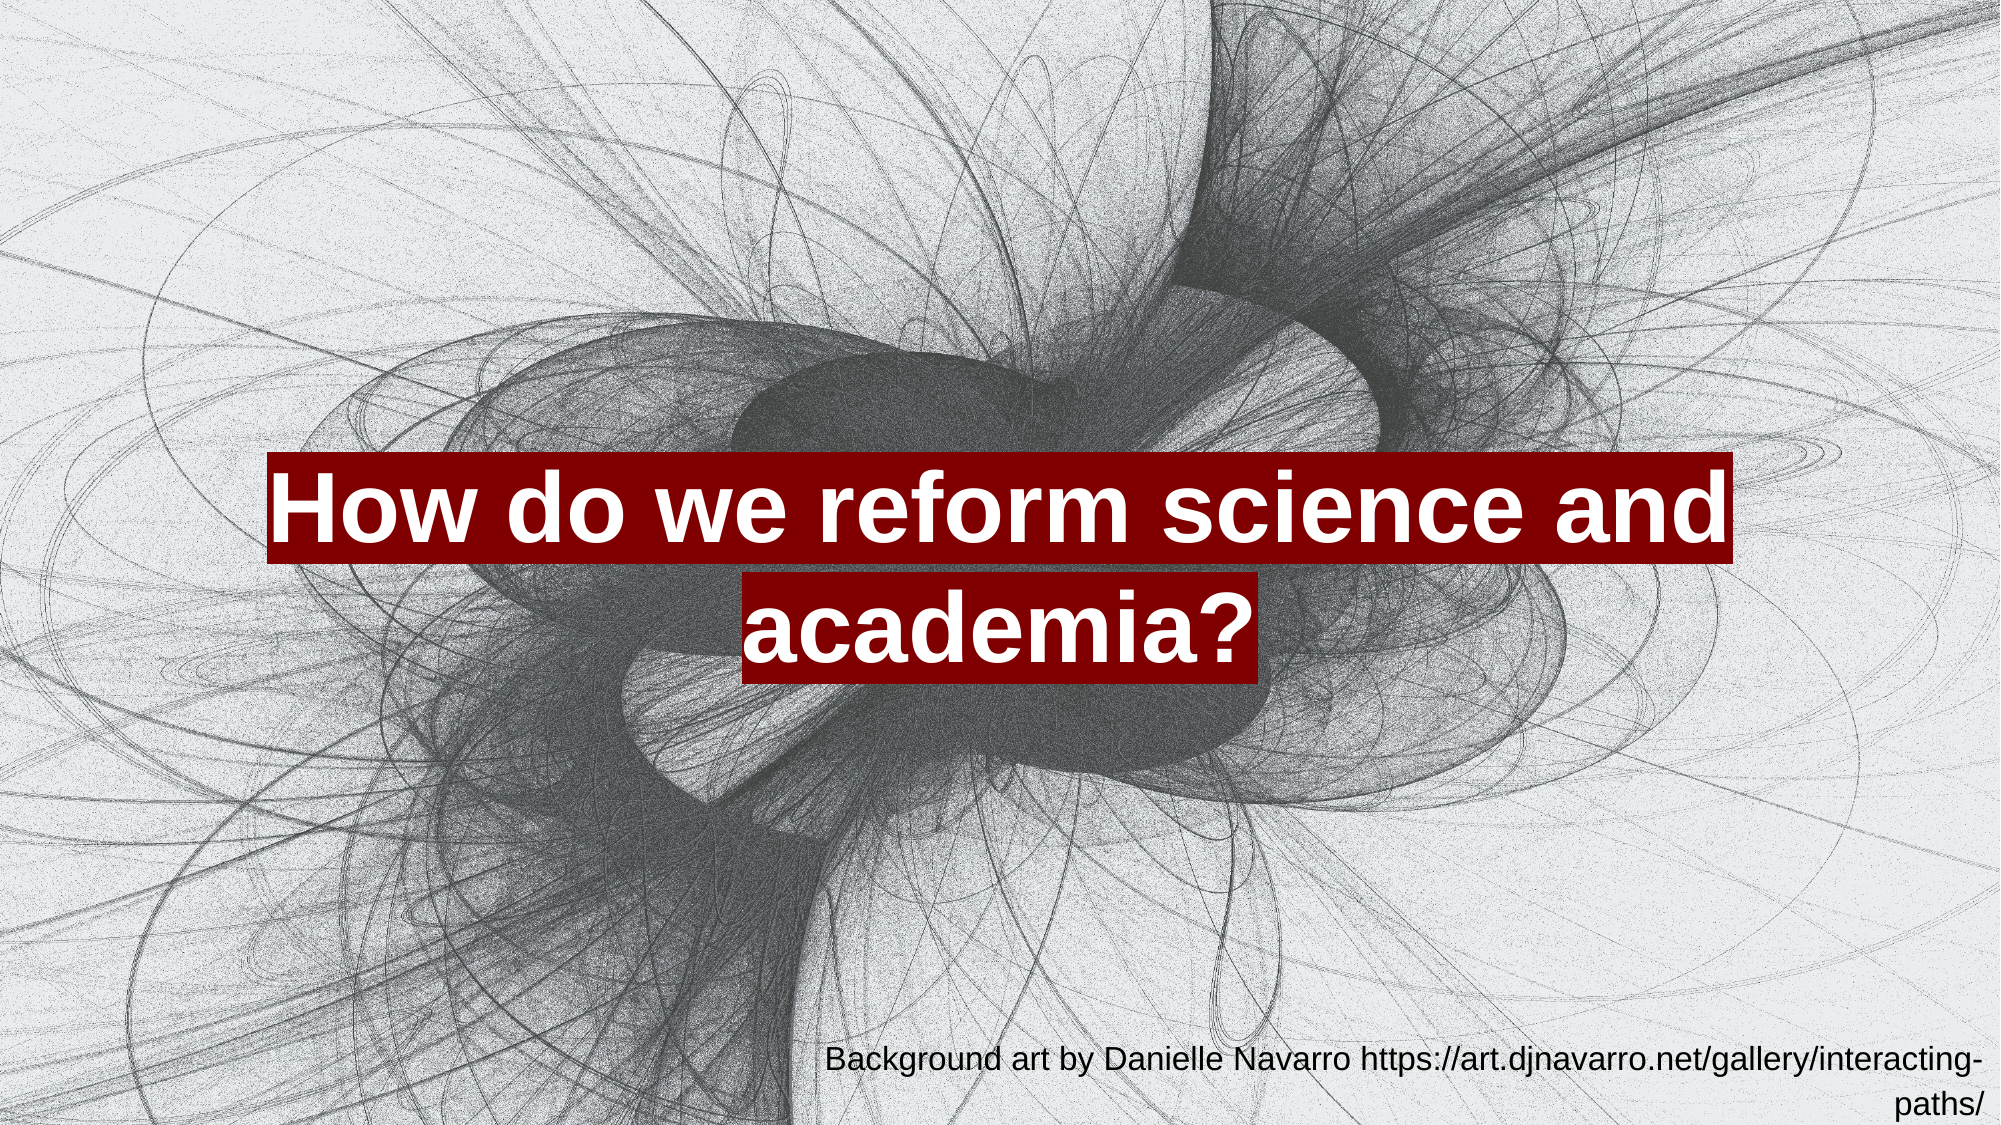

How do we reform science and academia?
Background art by Danielle Navarro https://art.djnavarro.net/gallery/interacting-paths/